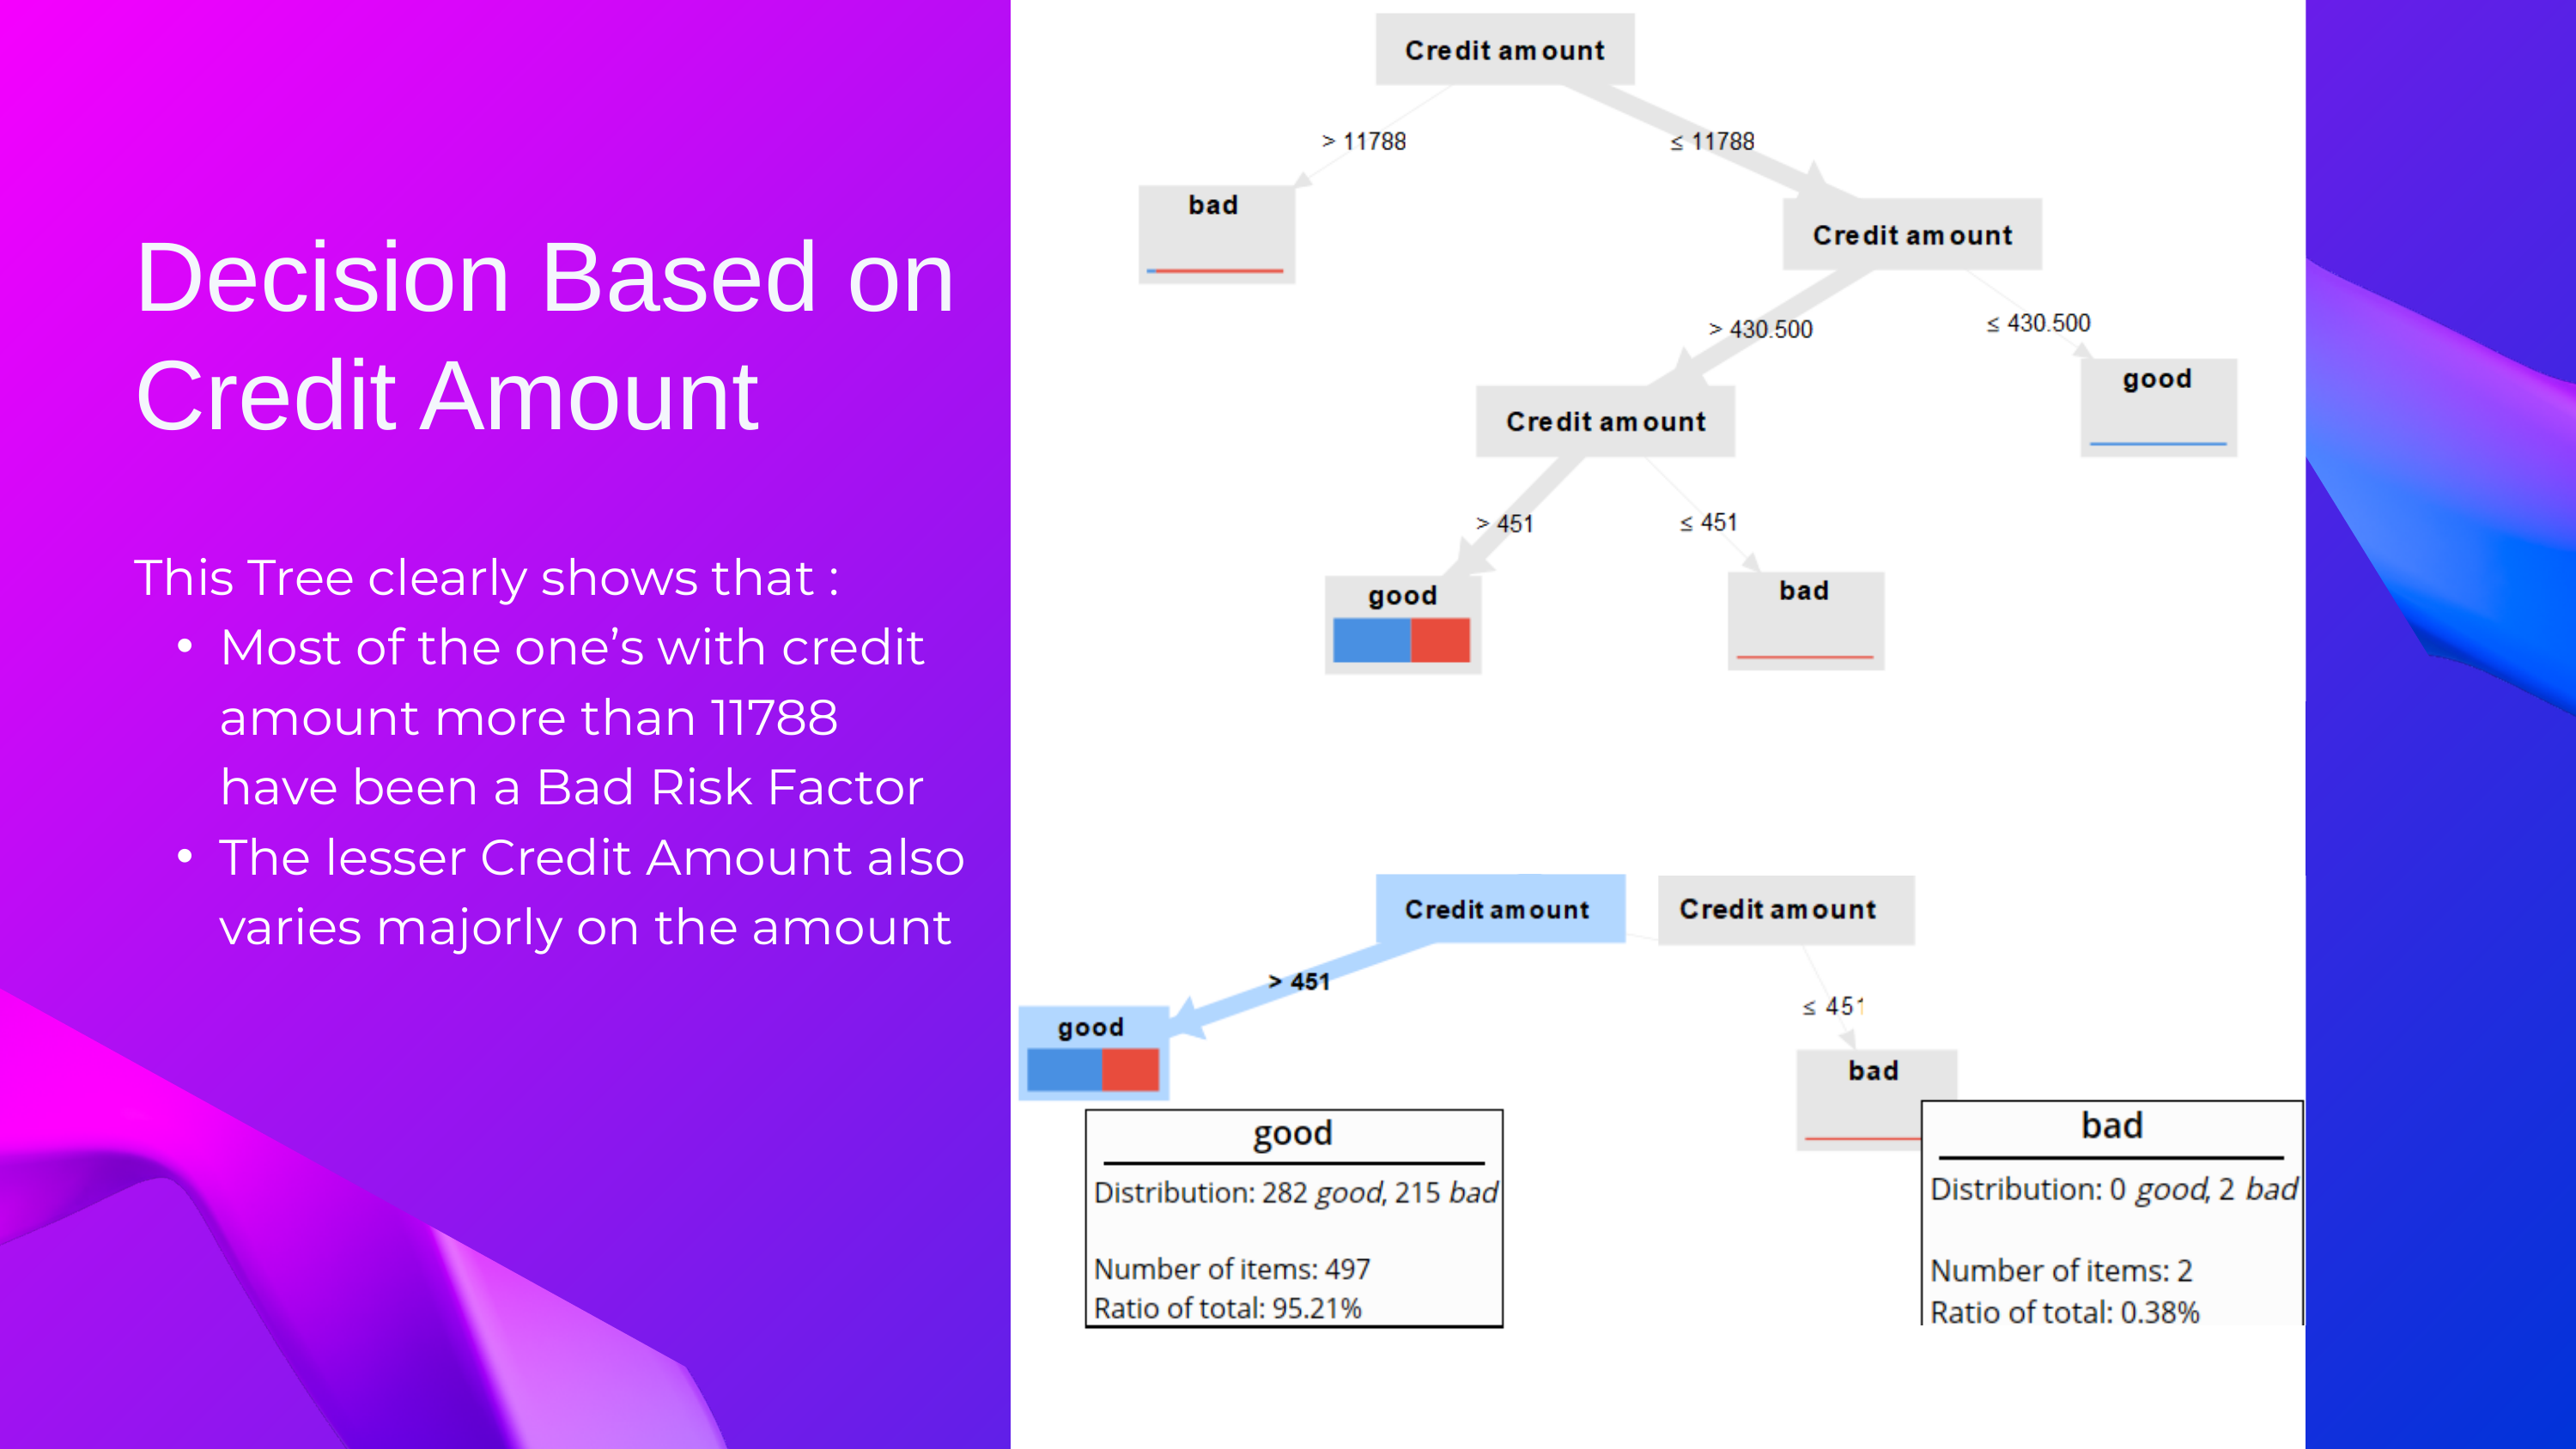

Decision Based on Credit Amount
This Tree clearly shows that :
Most of the one’s with credit amount more than 11788 have been a Bad Risk Factor
The lesser Credit Amount also varies majorly on the amount